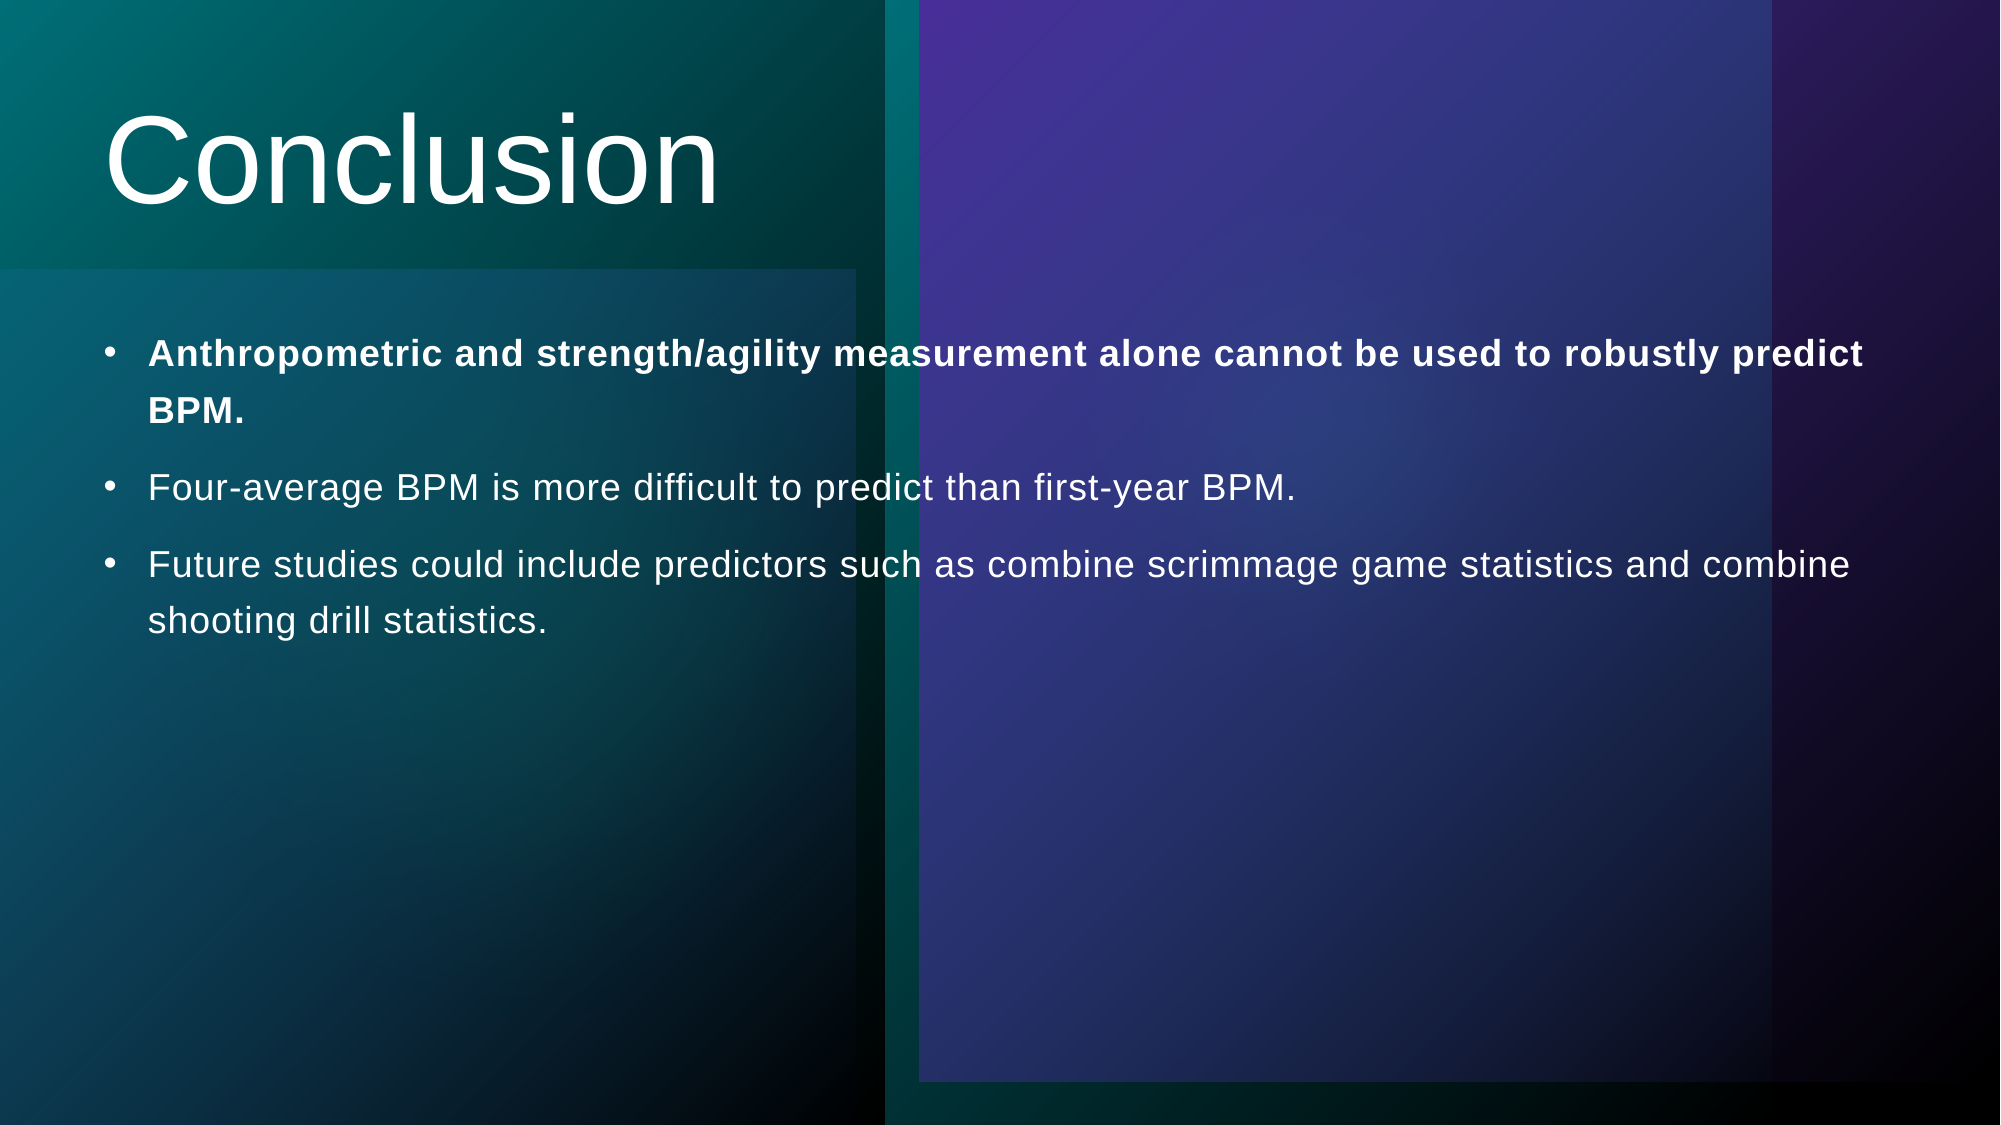

# Conclusion
Anthropometric and strength/agility measurement alone cannot be used to robustly predict BPM.
Four-average BPM is more difficult to predict than first-year BPM.
Future studies could include predictors such as combine scrimmage game statistics and combine shooting drill statistics.